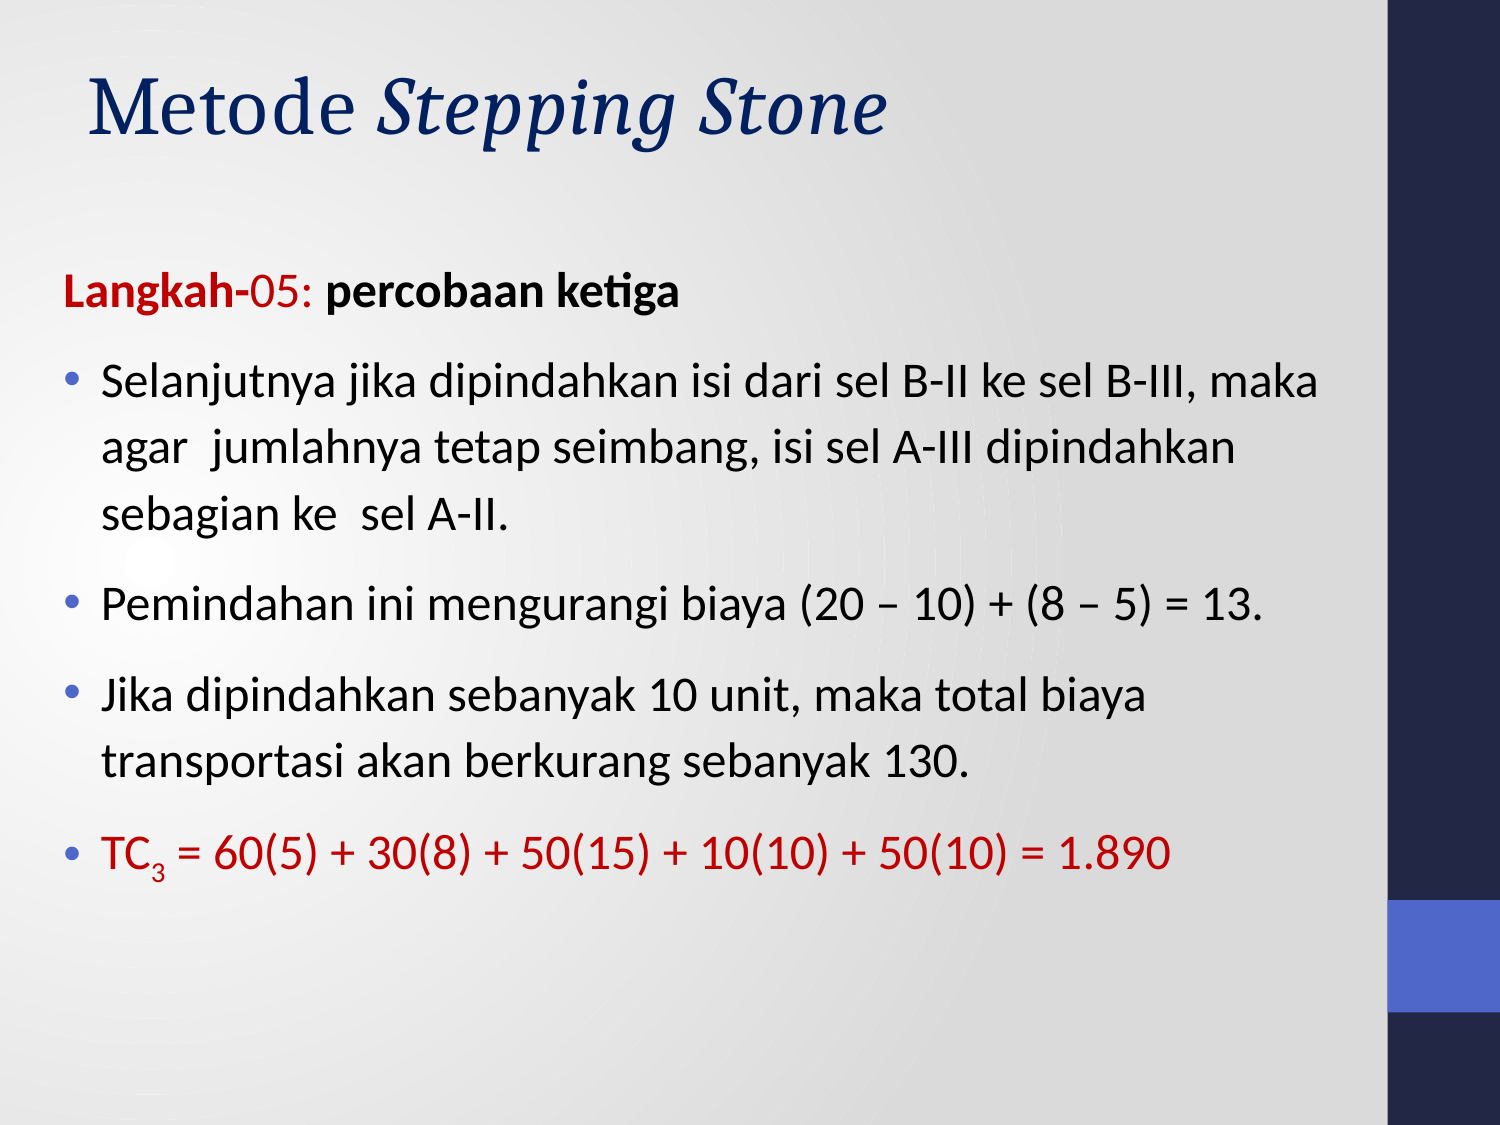

# Metode Stepping Stone
Langkah-05: percobaan ketiga
Selanjutnya jika dipindahkan isi dari sel B-II ke sel B-III, maka agar  jumlahnya tetap seimbang, isi sel A-III dipindahkan sebagian ke  sel A-II.
Pemindahan ini mengurangi biaya (20 – 10) + (8 – 5) = 13.
Jika dipindahkan sebanyak 10 unit, maka total biaya transportasi akan berkurang sebanyak 130.
TC3 = 60(5) + 30(8) + 50(15) + 10(10) + 50(10) = 1.890